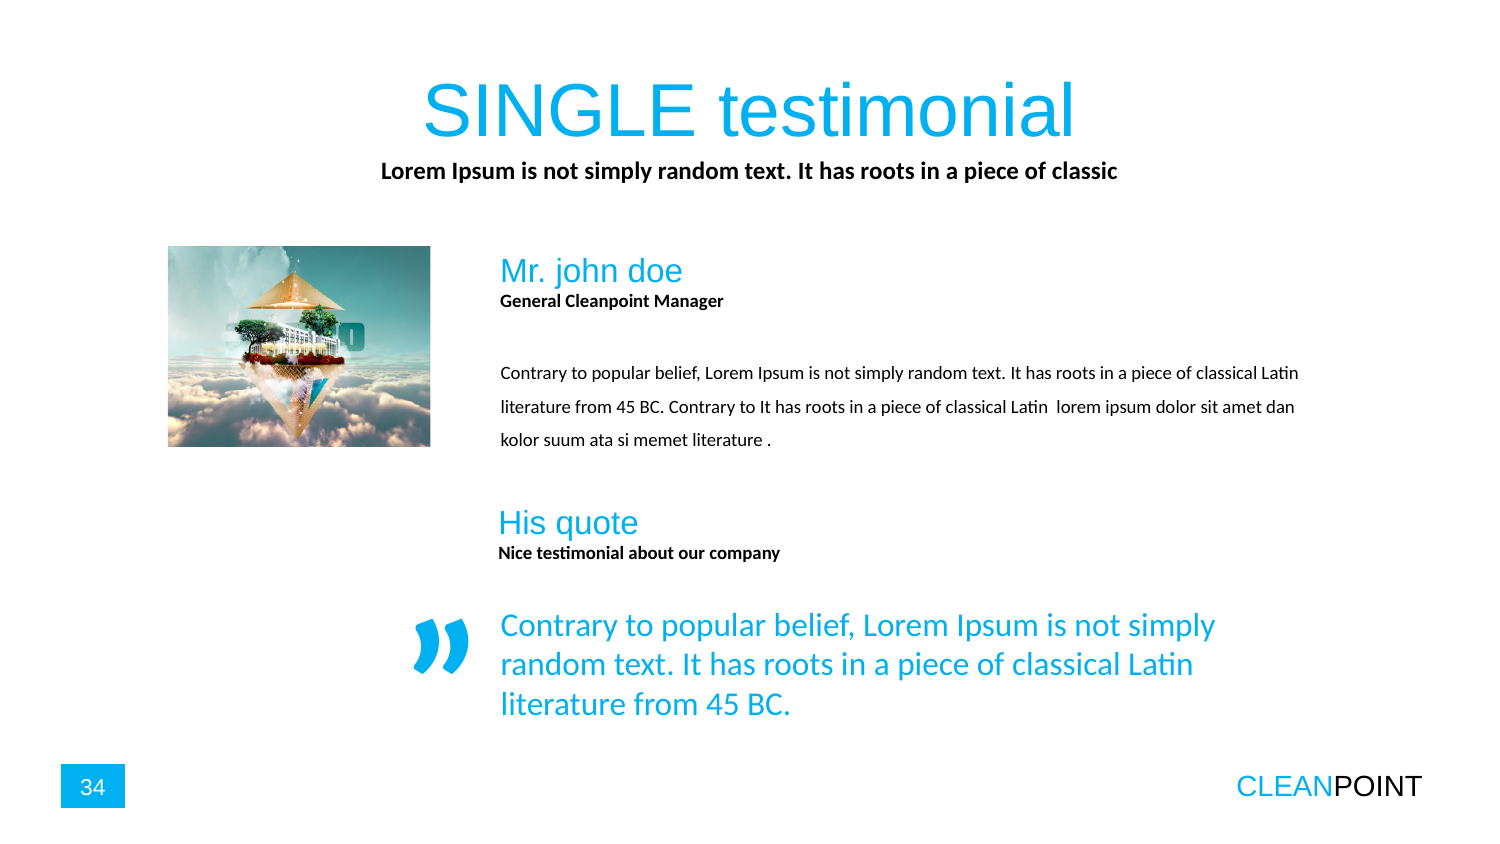

# SINGLE testimonial
Lorem Ipsum is not simply random text. It has roots in a piece of classic
Mr. john doe
General Cleanpoint Manager

Contrary to popular belief, Lorem Ipsum is not simply random text. It has roots in a piece of classical Latin literature from 45 BC. Contrary to It has roots in a piece of classical Latin  lorem ipsum dolor sit amet dan kolor suum ata si memet literature .
His quote
Nice testimonial about our company
”
Contrary to popular belief, Lorem Ipsum is not simply random text. It has roots in a piece of classical Latin literature from 45 BC.
CLEANPOINT
34